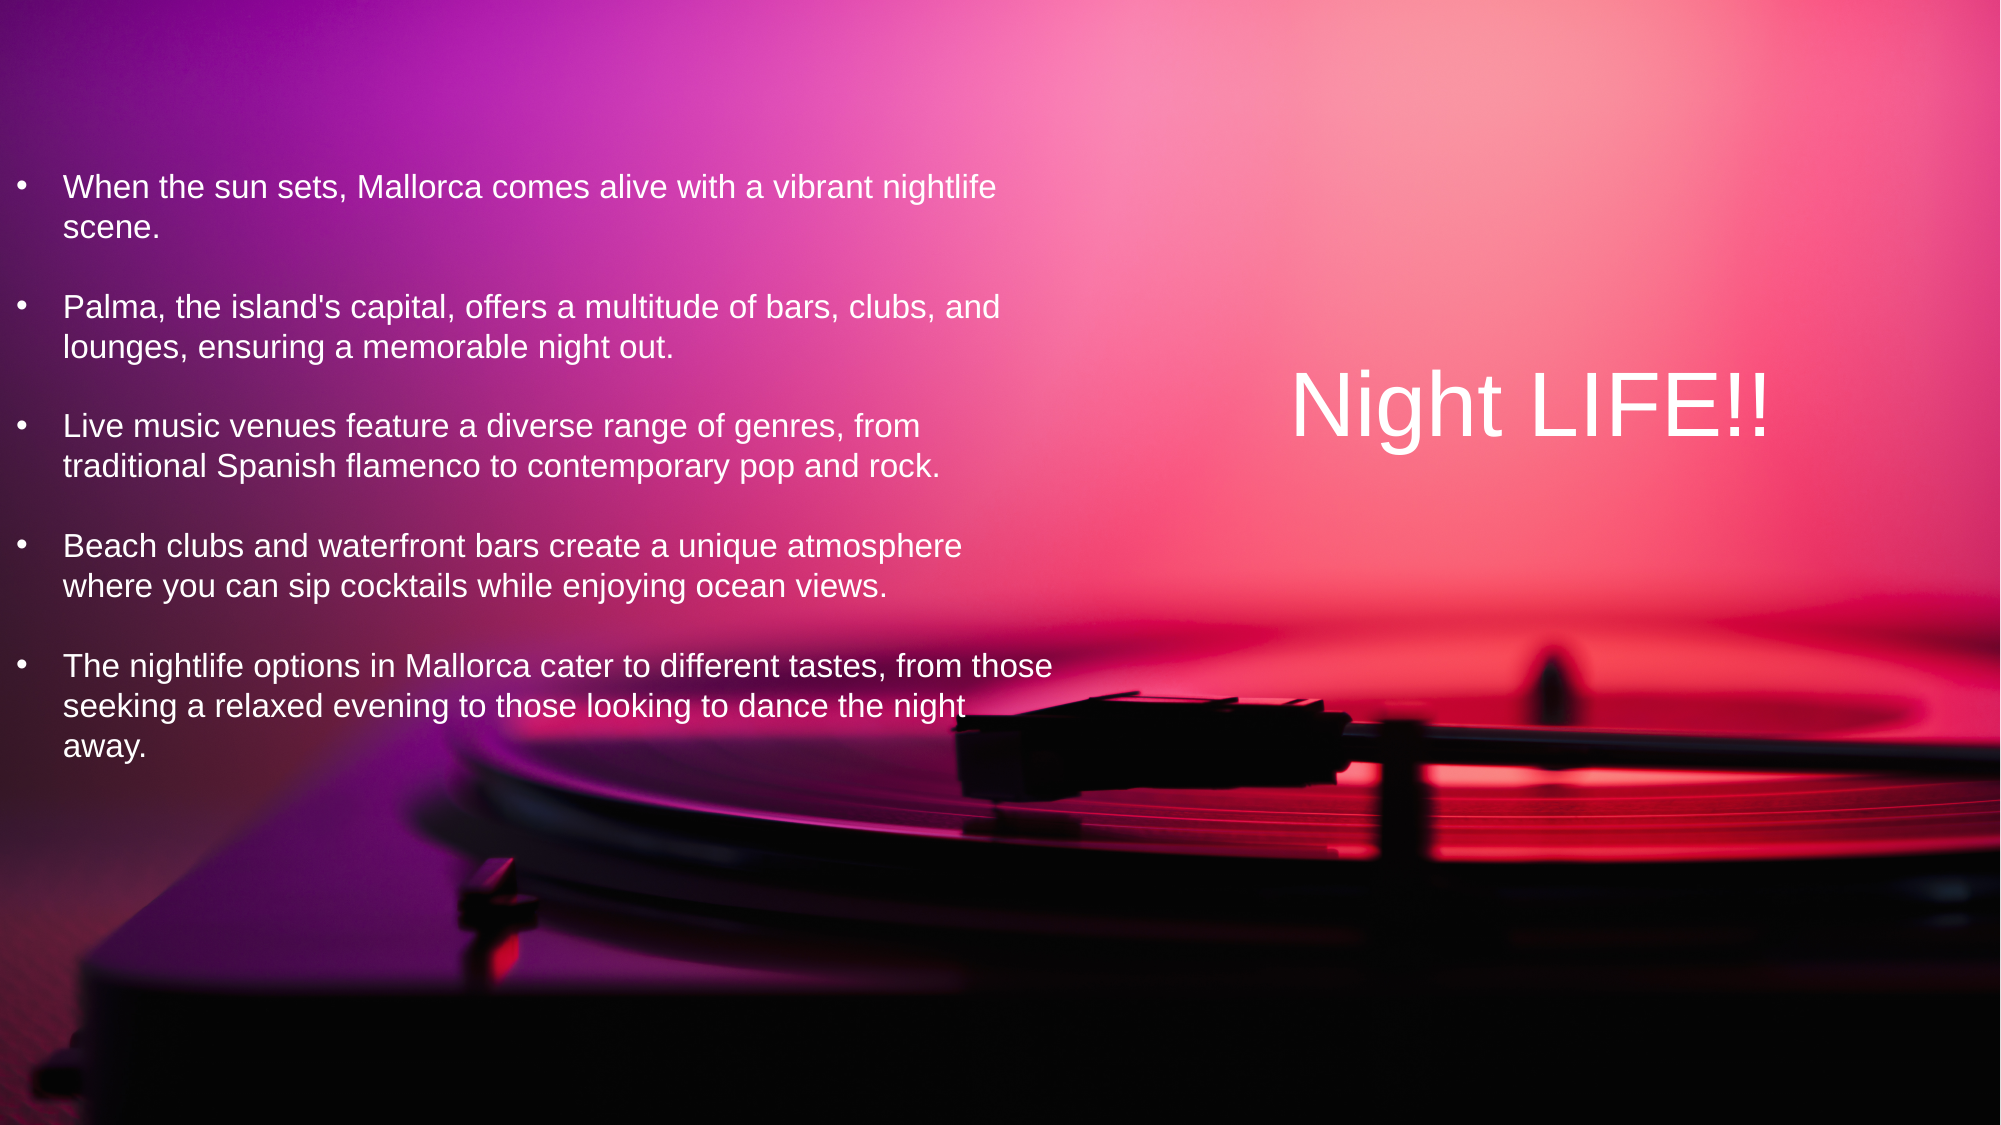

When the sun sets, Mallorca comes alive with a vibrant nightlife scene.

Palma, the island's capital, offers a multitude of bars, clubs, and lounges, ensuring a memorable night out.

Live music venues feature a diverse range of genres, from traditional Spanish flamenco to contemporary pop and rock.

Beach clubs and waterfront bars create a unique atmosphere where you can sip cocktails while enjoying ocean views.

The nightlife options in Mallorca cater to different tastes, from those seeking a relaxed evening to those looking to dance the night away.

# Night LIFE!!